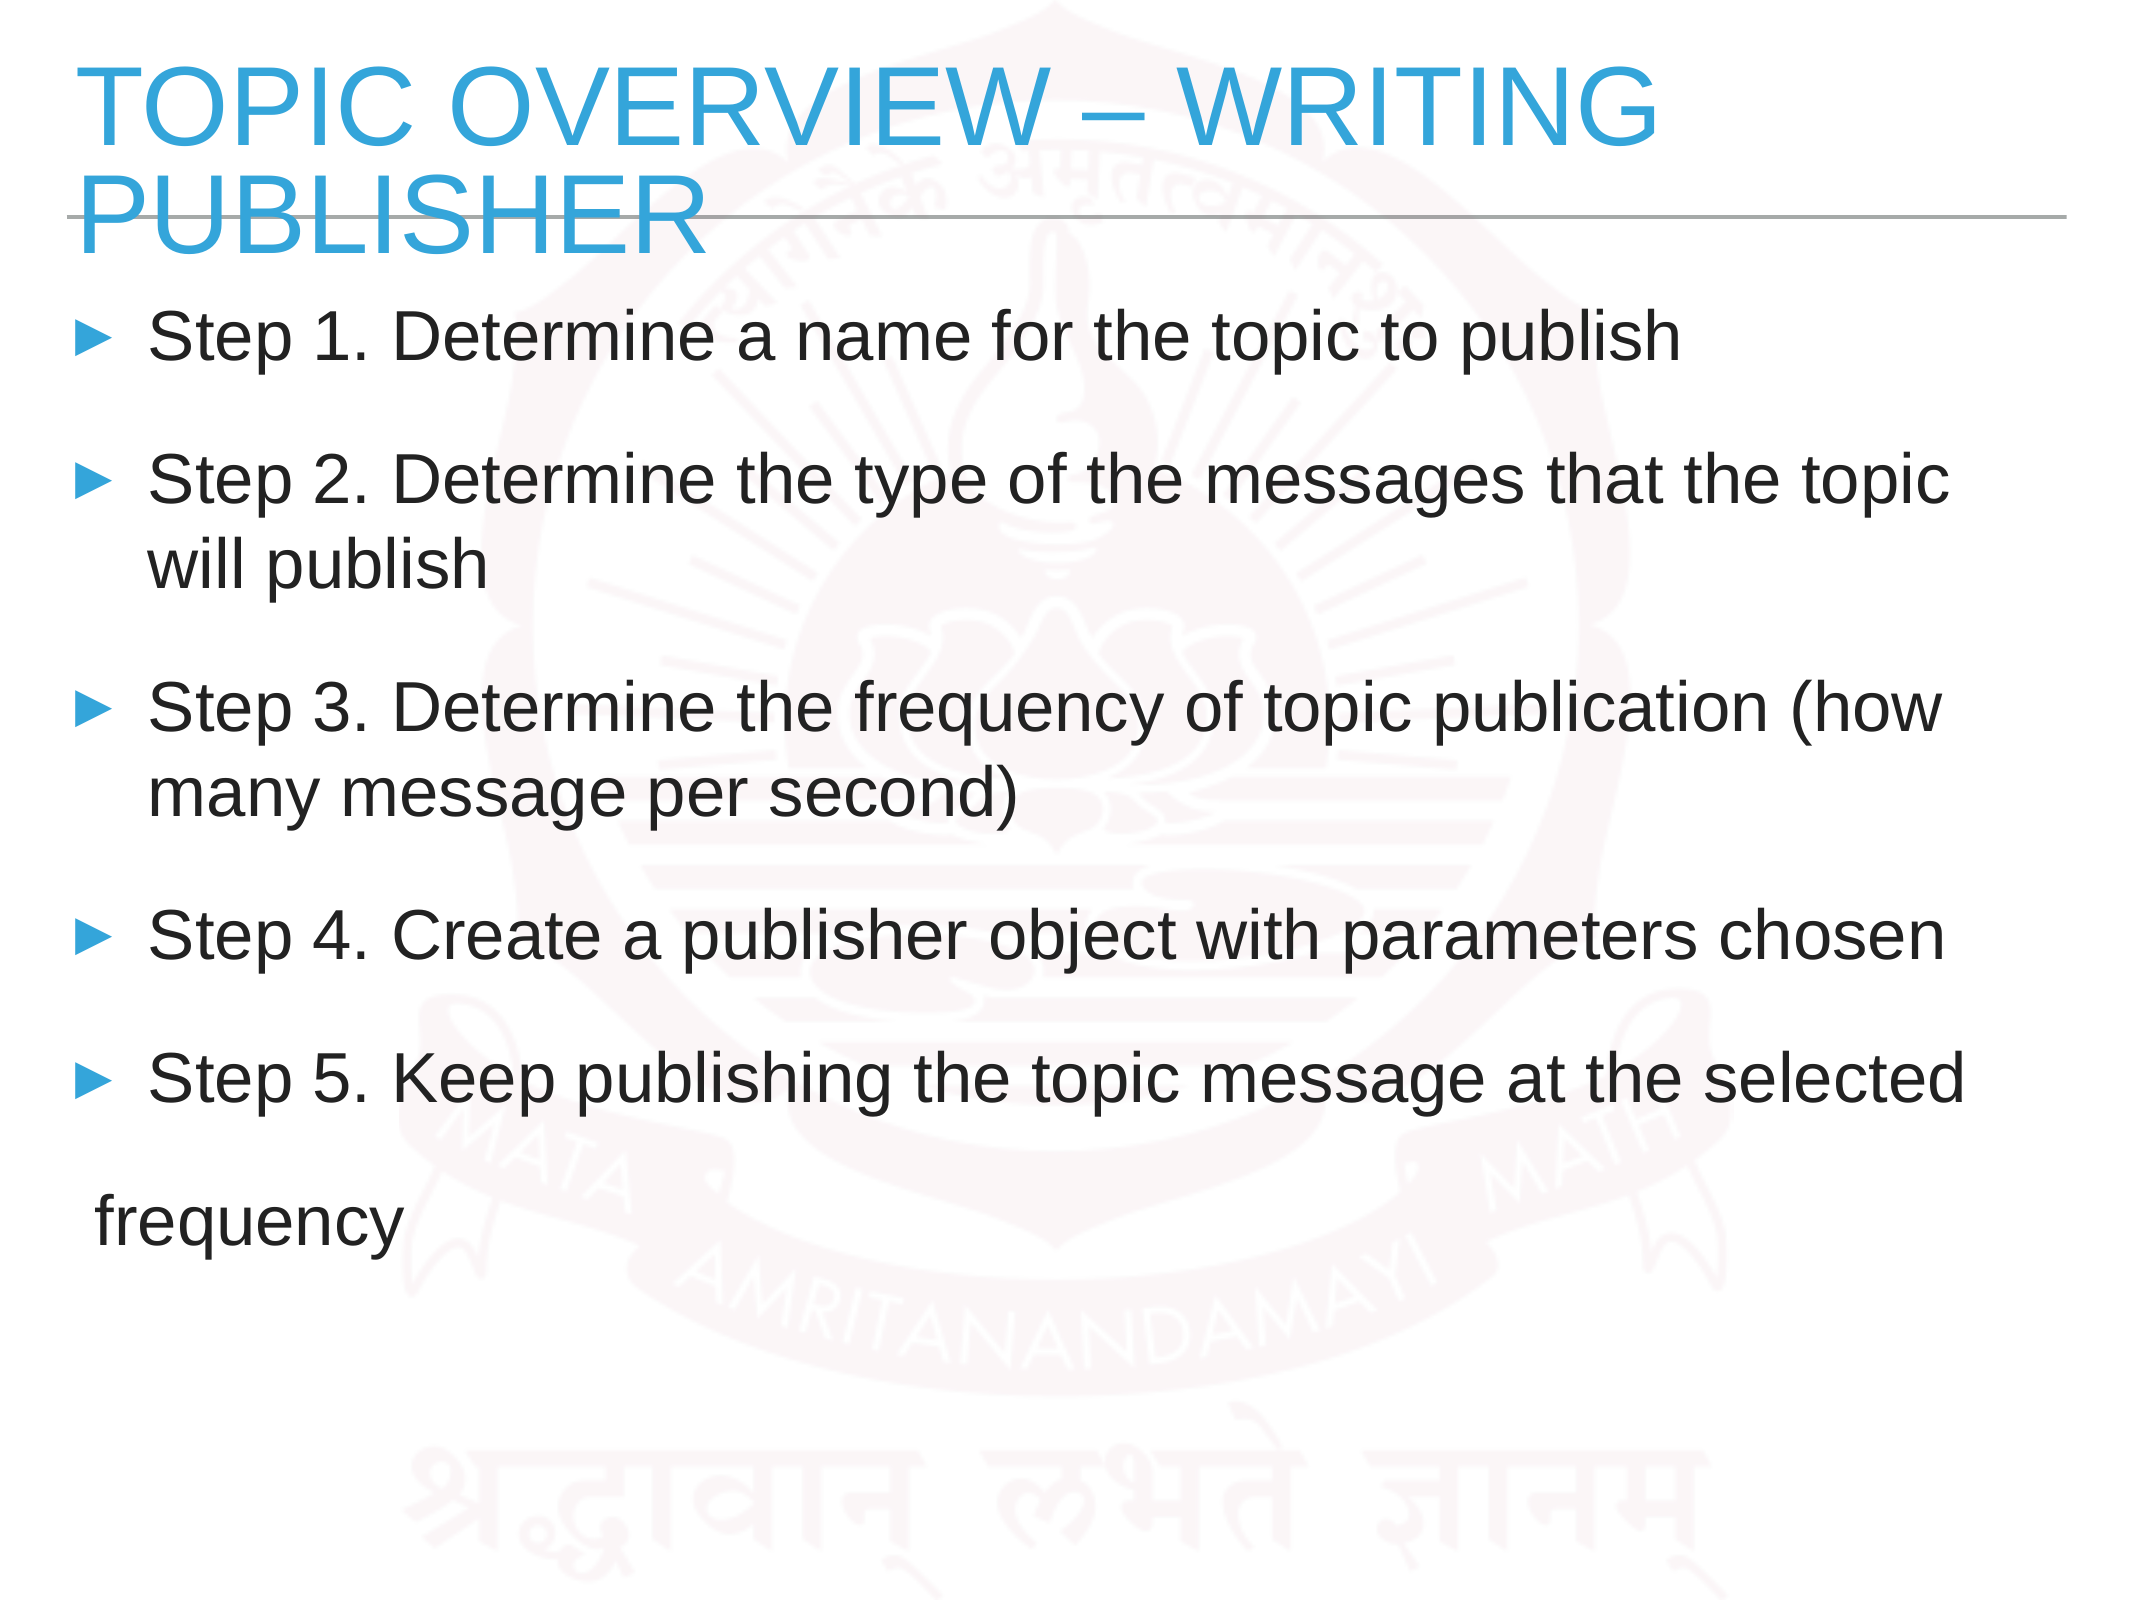

# TOPIC Overview – Writing Publisher
Step 1. Determine a name for the topic to publish
Step 2. Determine the type of the messages that the topic will publish
Step 3. Determine the frequency of topic publication (how many message per second)
Step 4. Create a publisher object with parameters chosen
Step 5. Keep publishing the topic message at the selected
 frequency